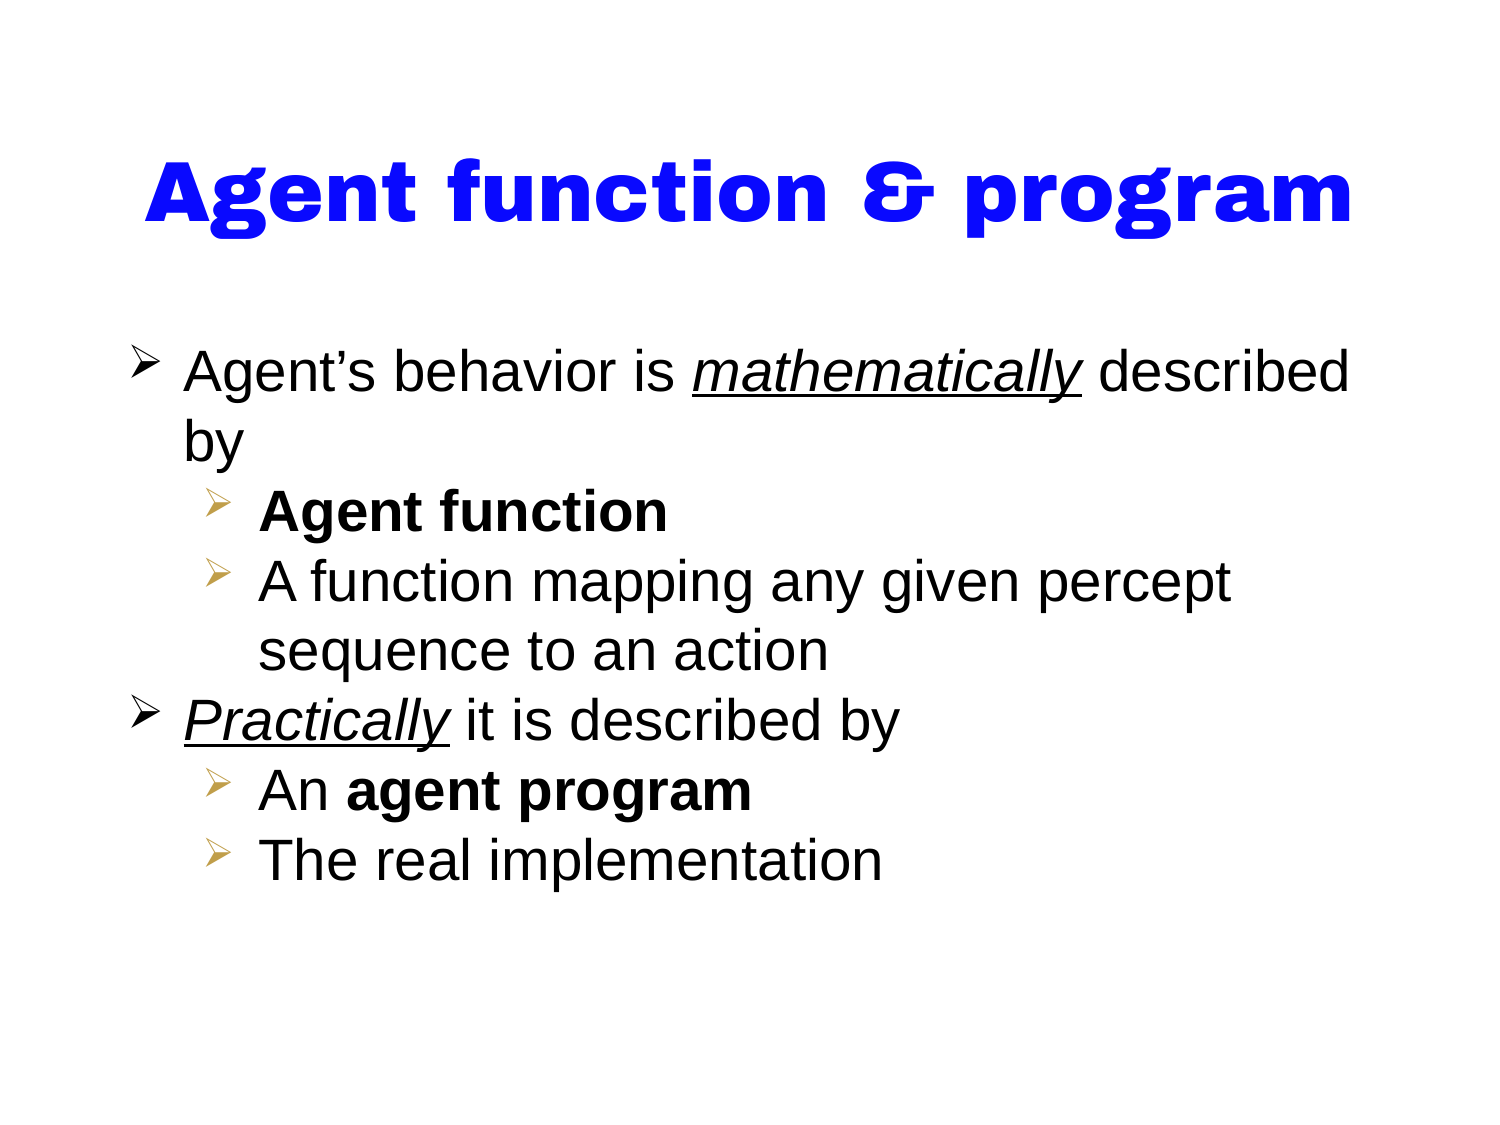

# Agent function & program
Agent’s behavior is mathematically described by
Agent function
A function mapping any given percept sequence to an action
Practically it is described by
An agent program
The real implementation